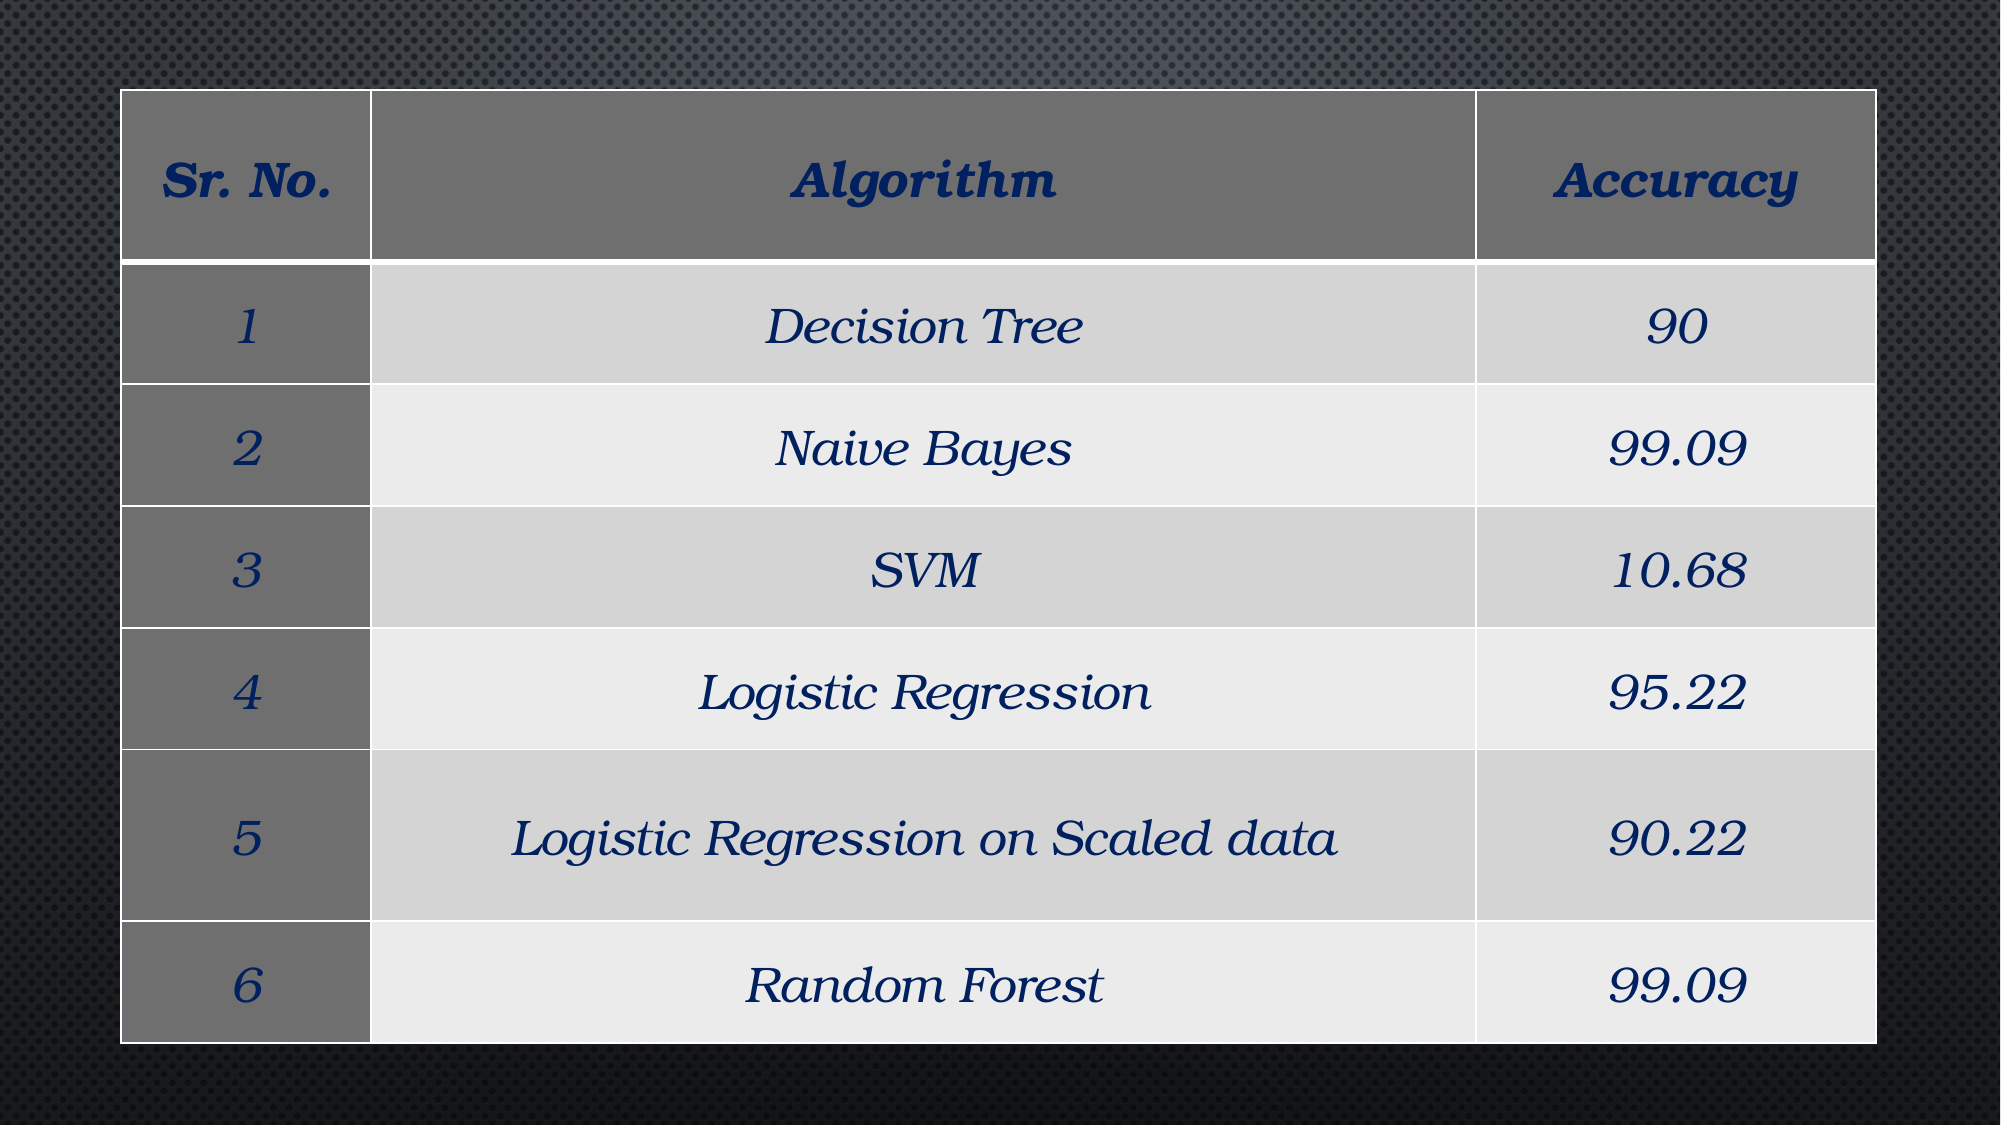

| Sr. No. | Algorithm | Accuracy |
| --- | --- | --- |
| 1 | Decision Tree | 90 |
| 2 | Naive Bayes | 99.09 |
| 3 | SVM | 10.68 |
| 4 | Logistic Regression | 95.22 |
| 5 | Logistic Regression on Scaled data | 90.22 |
| 6 | Random Forest | 99.09 |